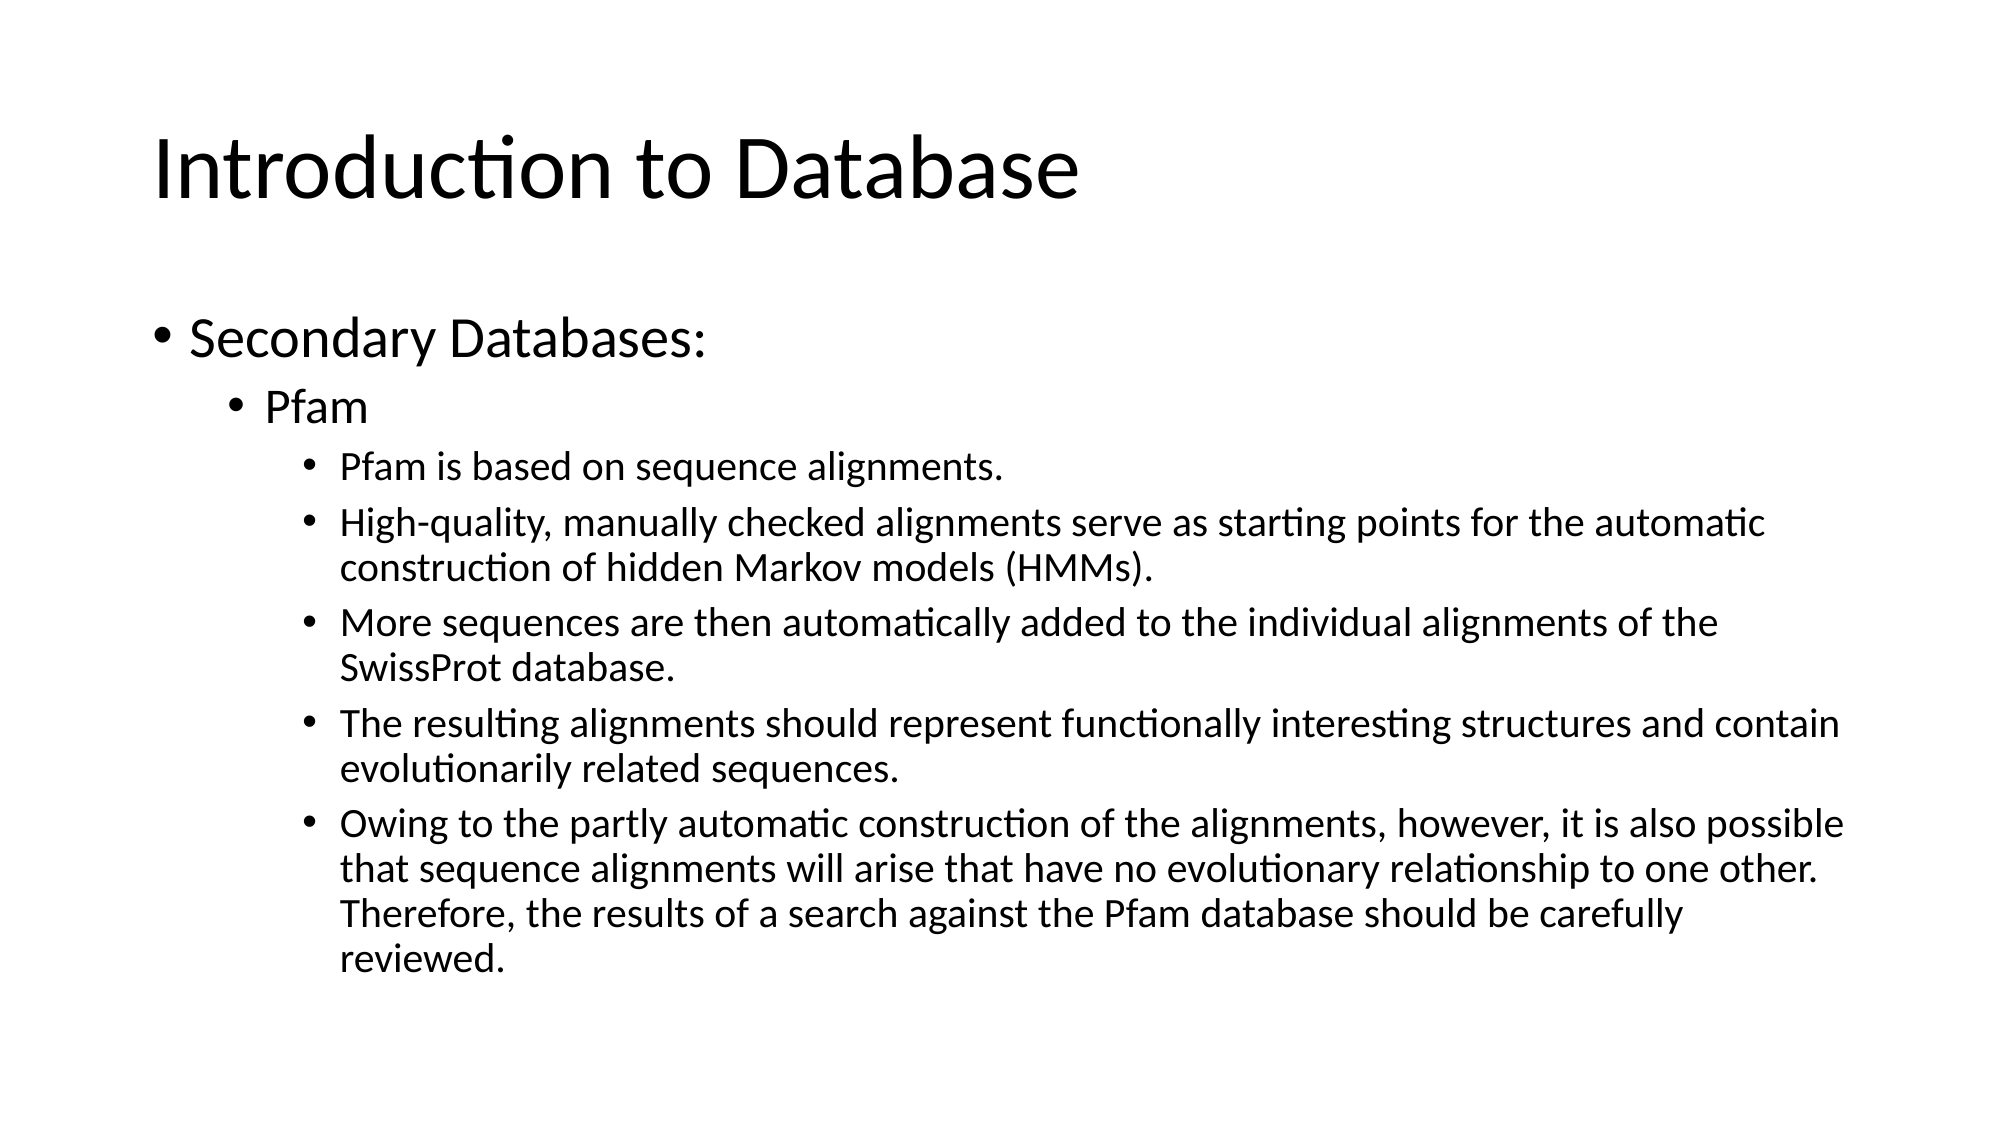

# Introduction to Database
Secondary Databases:
Pfam
Pfam is based on sequence alignments.
High-quality, manually checked alignments serve as starting points for the automatic construction of hidden Markov models (HMMs).
More sequences are then automatically added to the individual alignments of the SwissProt database.
The resulting alignments should represent functionally interesting structures and contain evolutionarily related sequences.
Owing to the partly automatic construction of the alignments, however, it is also possible that sequence alignments will arise that have no evolutionary relationship to one other. Therefore, the results of a search against the Pfam database should be carefully reviewed.